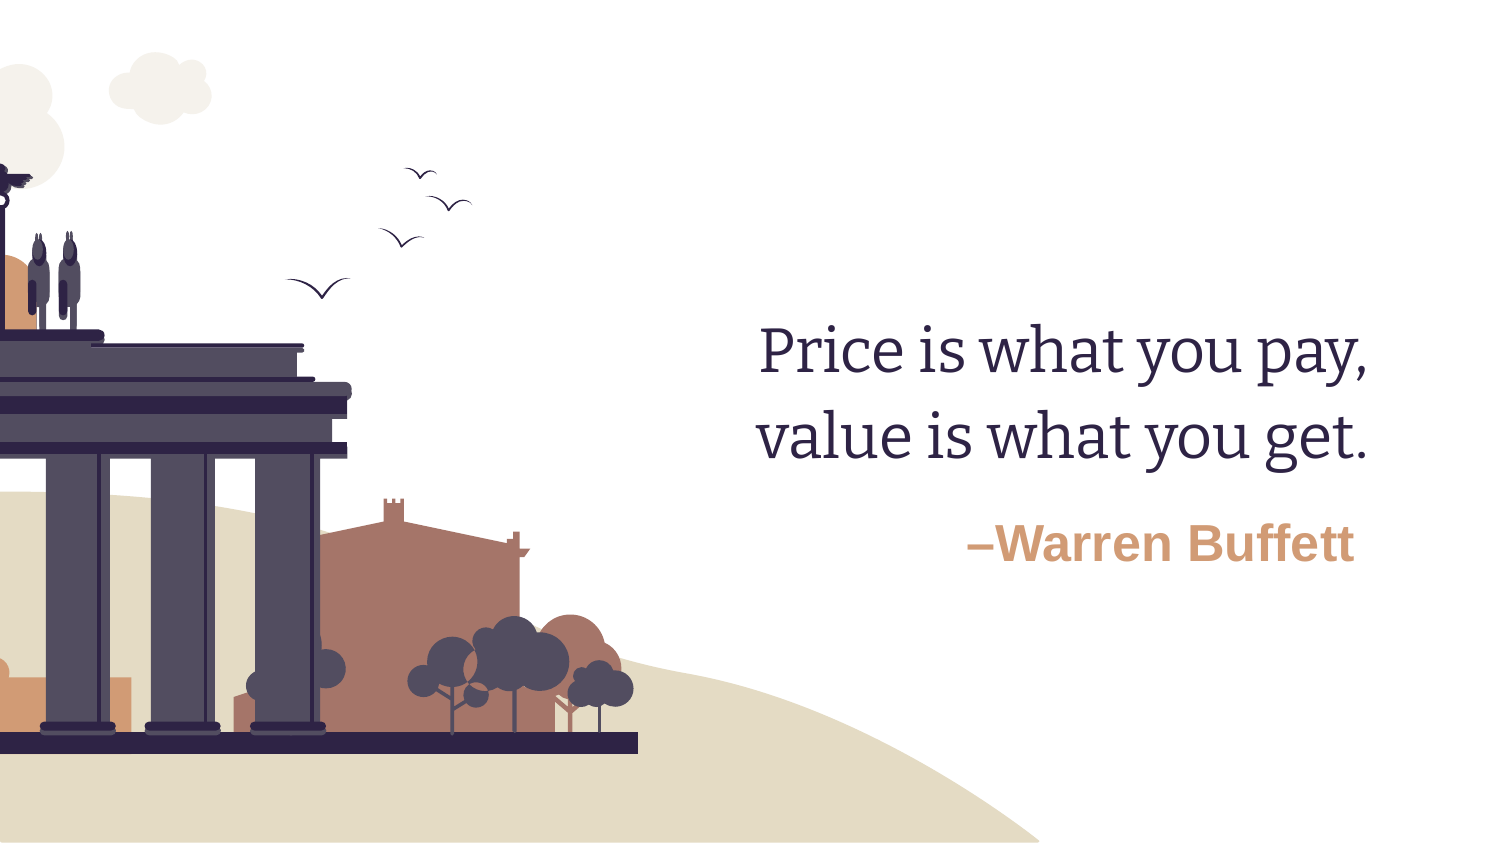

Price is what you pay, value is what you get.

# –Warren Buffett